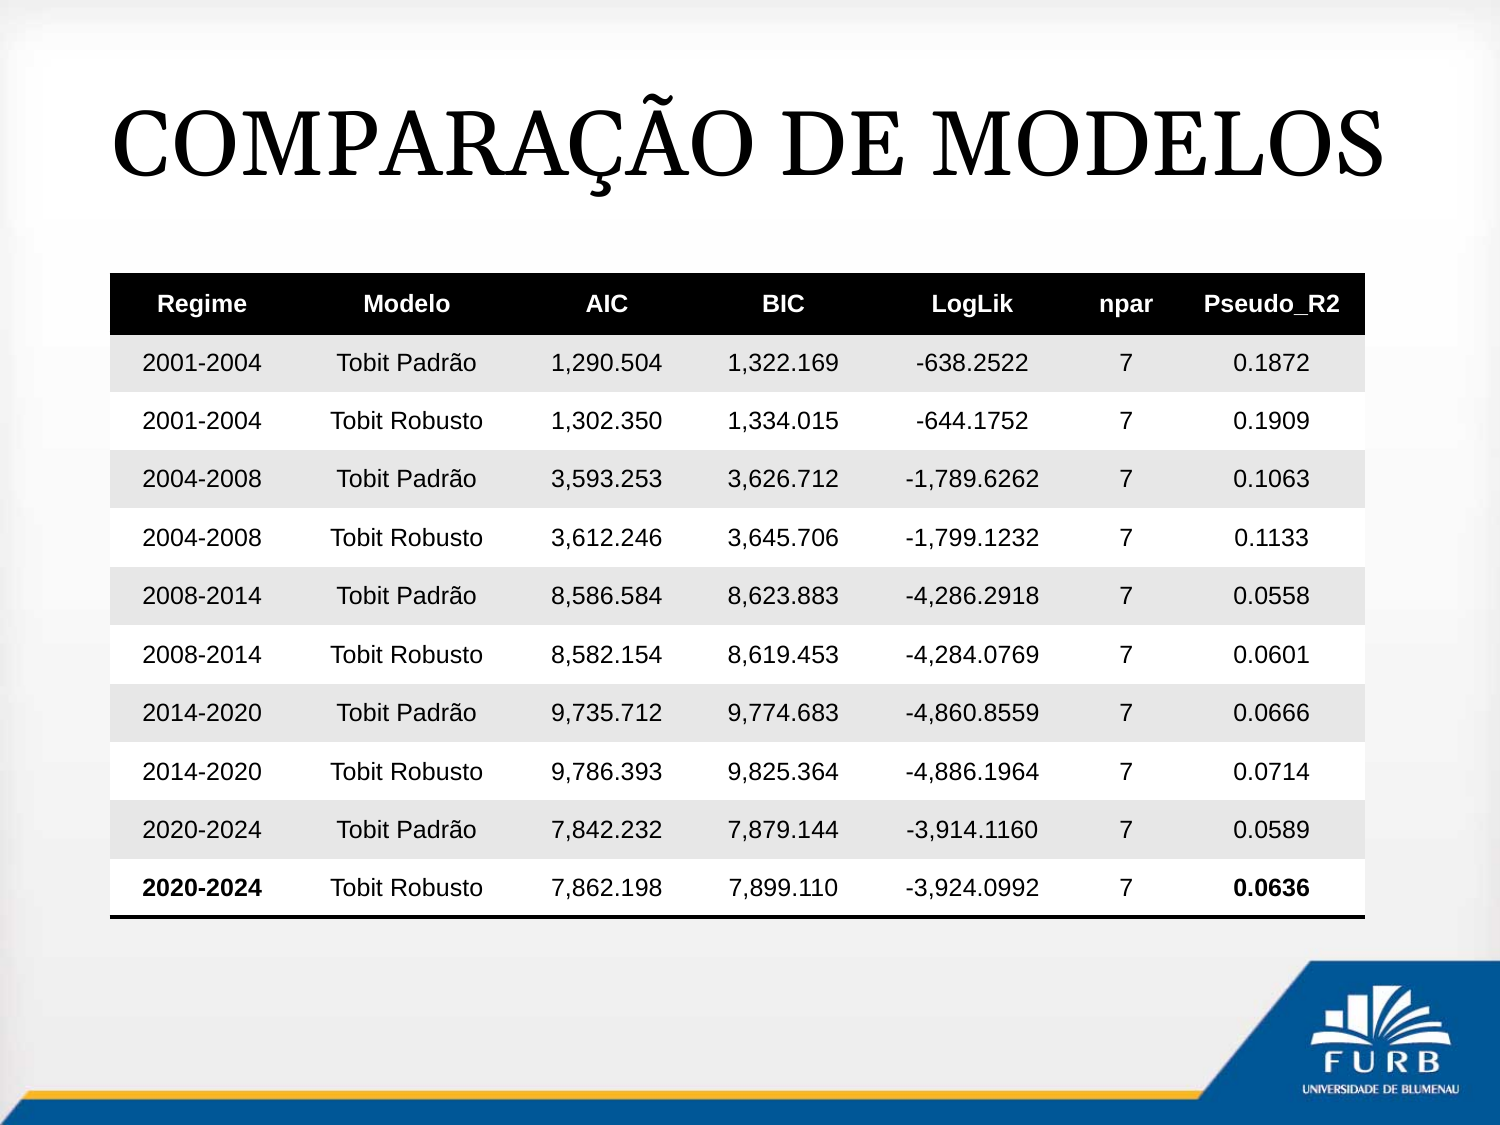

# COMPARAÇÃO DE MODELOS
| Regime | Modelo | AIC | BIC | LogLik | npar | Pseudo\_R2 |
| --- | --- | --- | --- | --- | --- | --- |
| 2001-2004 | Tobit Padrão | 1,290.504 | 1,322.169 | -638.2522 | 7 | 0.1872 |
| 2001-2004 | Tobit Robusto | 1,302.350 | 1,334.015 | -644.1752 | 7 | 0.1909 |
| 2004-2008 | Tobit Padrão | 3,593.253 | 3,626.712 | -1,789.6262 | 7 | 0.1063 |
| 2004-2008 | Tobit Robusto | 3,612.246 | 3,645.706 | -1,799.1232 | 7 | 0.1133 |
| 2008-2014 | Tobit Padrão | 8,586.584 | 8,623.883 | -4,286.2918 | 7 | 0.0558 |
| 2008-2014 | Tobit Robusto | 8,582.154 | 8,619.453 | -4,284.0769 | 7 | 0.0601 |
| 2014-2020 | Tobit Padrão | 9,735.712 | 9,774.683 | -4,860.8559 | 7 | 0.0666 |
| 2014-2020 | Tobit Robusto | 9,786.393 | 9,825.364 | -4,886.1964 | 7 | 0.0714 |
| 2020-2024 | Tobit Padrão | 7,842.232 | 7,879.144 | -3,914.1160 | 7 | 0.0589 |
| 2020-2024 | Tobit Robusto | 7,862.198 | 7,899.110 | -3,924.0992 | 7 | 0.0636 |